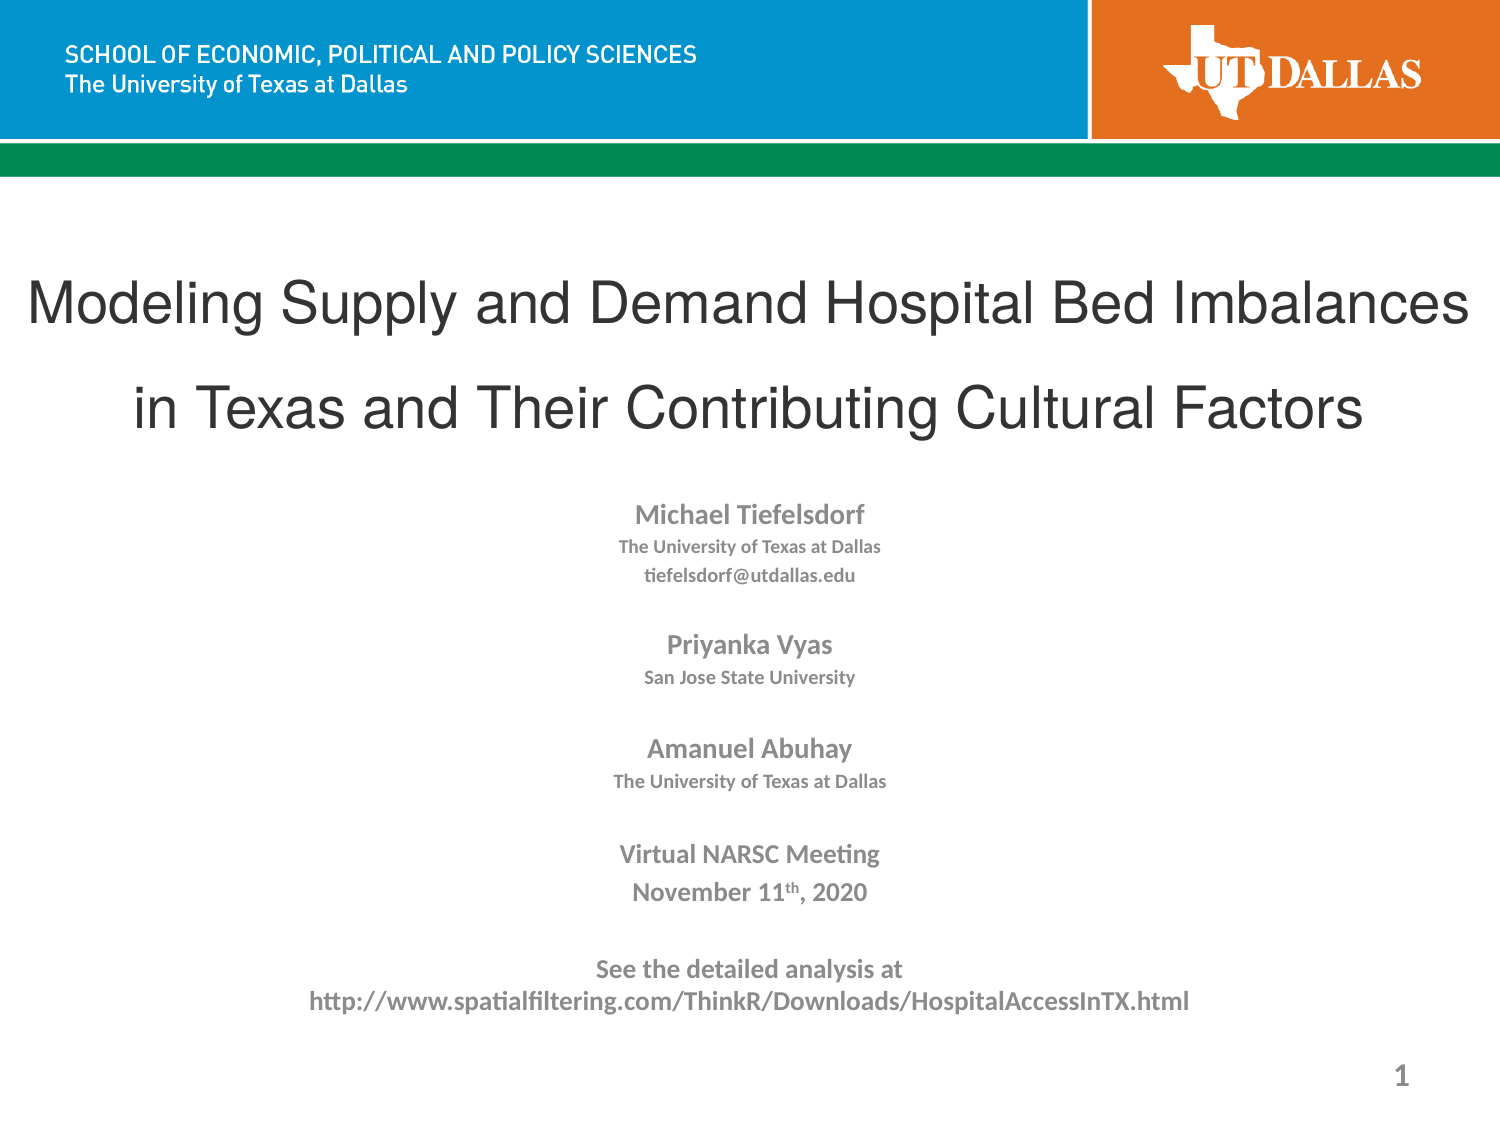

# Modeling Supply and Demand Hospital Bed Imbalances in Texas and Their Contributing Cultural Factors
Michael Tiefelsdorf
The University of Texas at Dallas
tiefelsdorf@utdallas.edu

Priyanka Vyas
San Jose State University

Amanuel Abuhay
The University of Texas at Dallas

Virtual NARSC Meeting
November 11th, 2020

See the detailed analysis at http://www.spatialfiltering.com/ThinkR/Downloads/HospitalAccessInTX.html

1